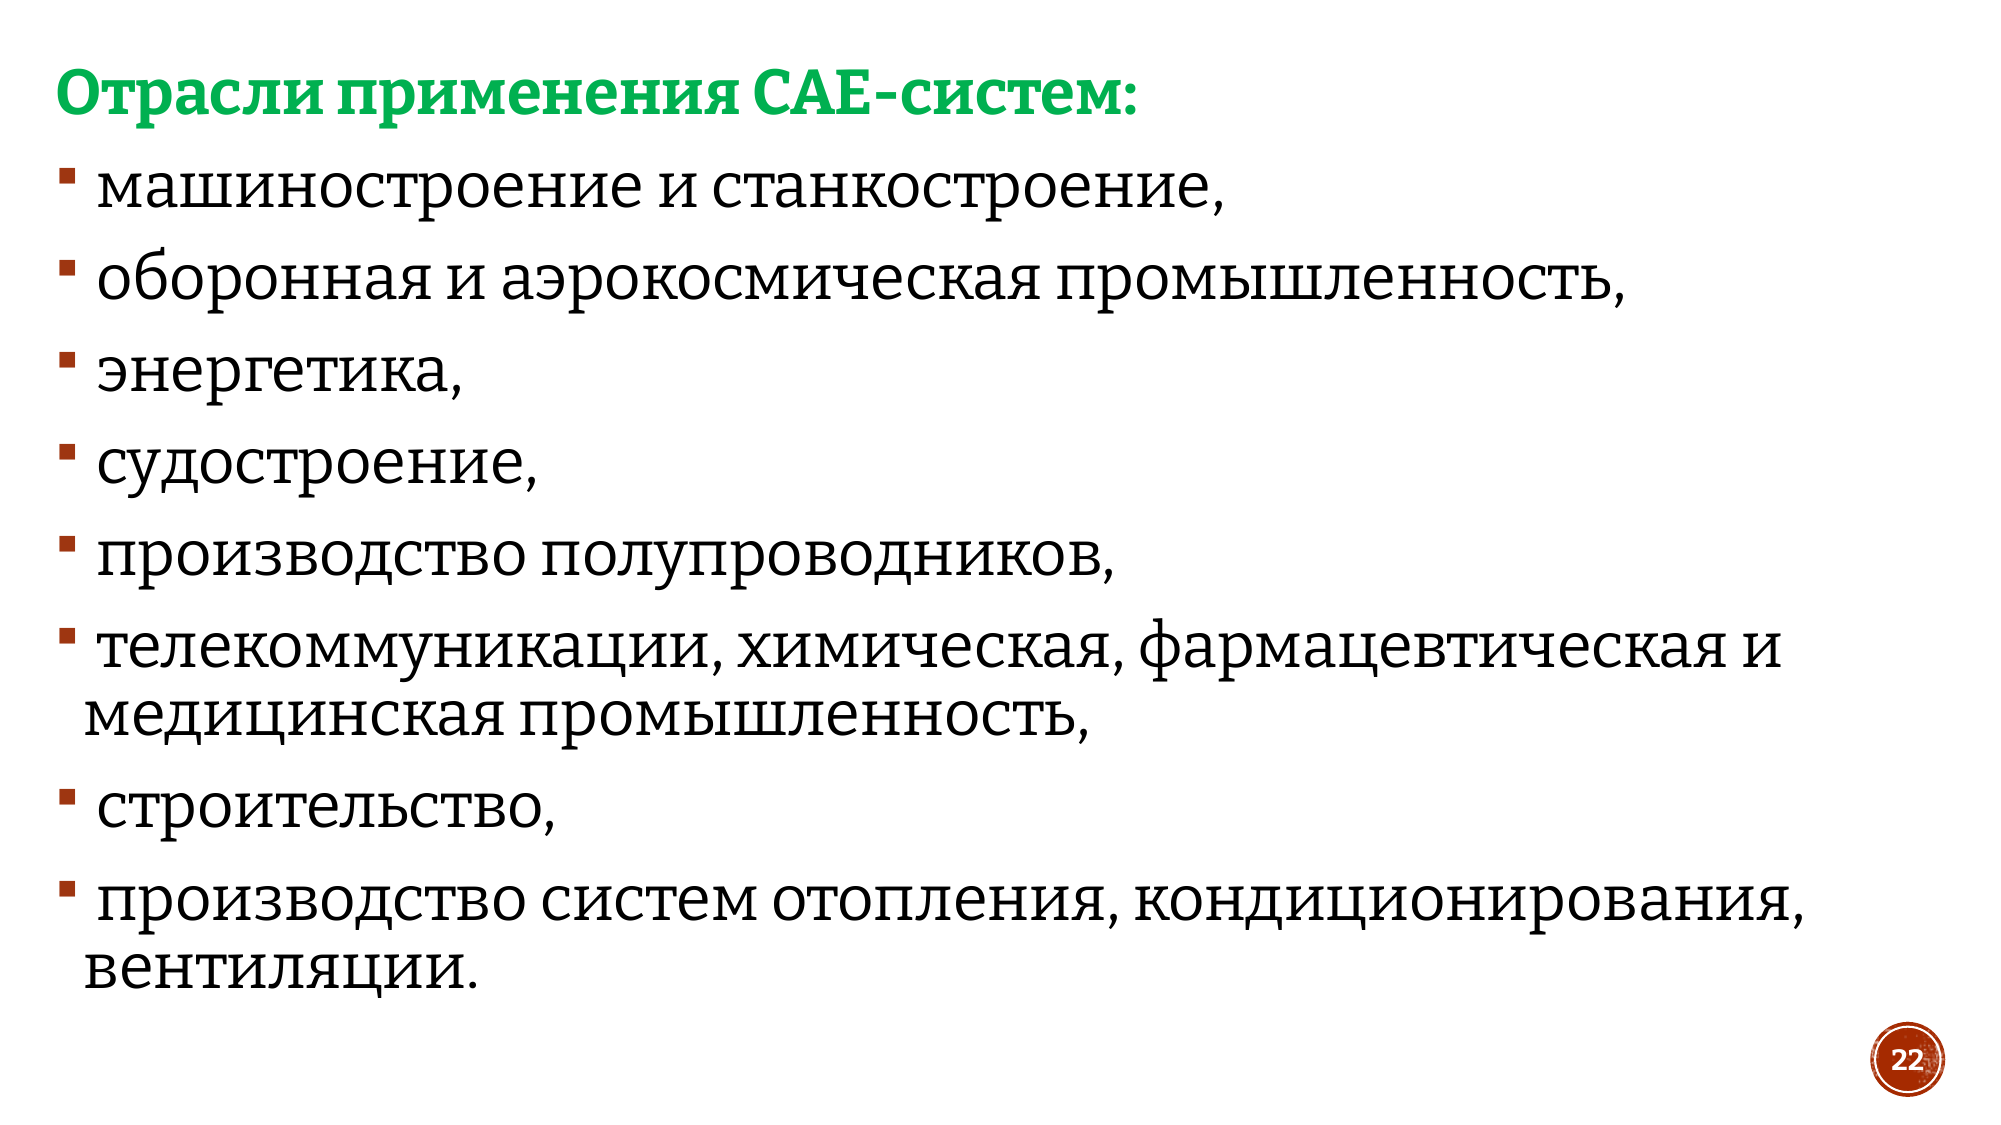

Отрасли применения САЕ-систем:
 машиностроение и станкостроение,
 оборонная и аэрокосмическая промышленность,
 энергетика,
 судостроение,
 производство полупроводников,
 телекоммуникации, химическая, фармацевтическая и медицинская промышленность,
 строительство,
 производство систем отопления, кондиционирования, вентиляции.

22